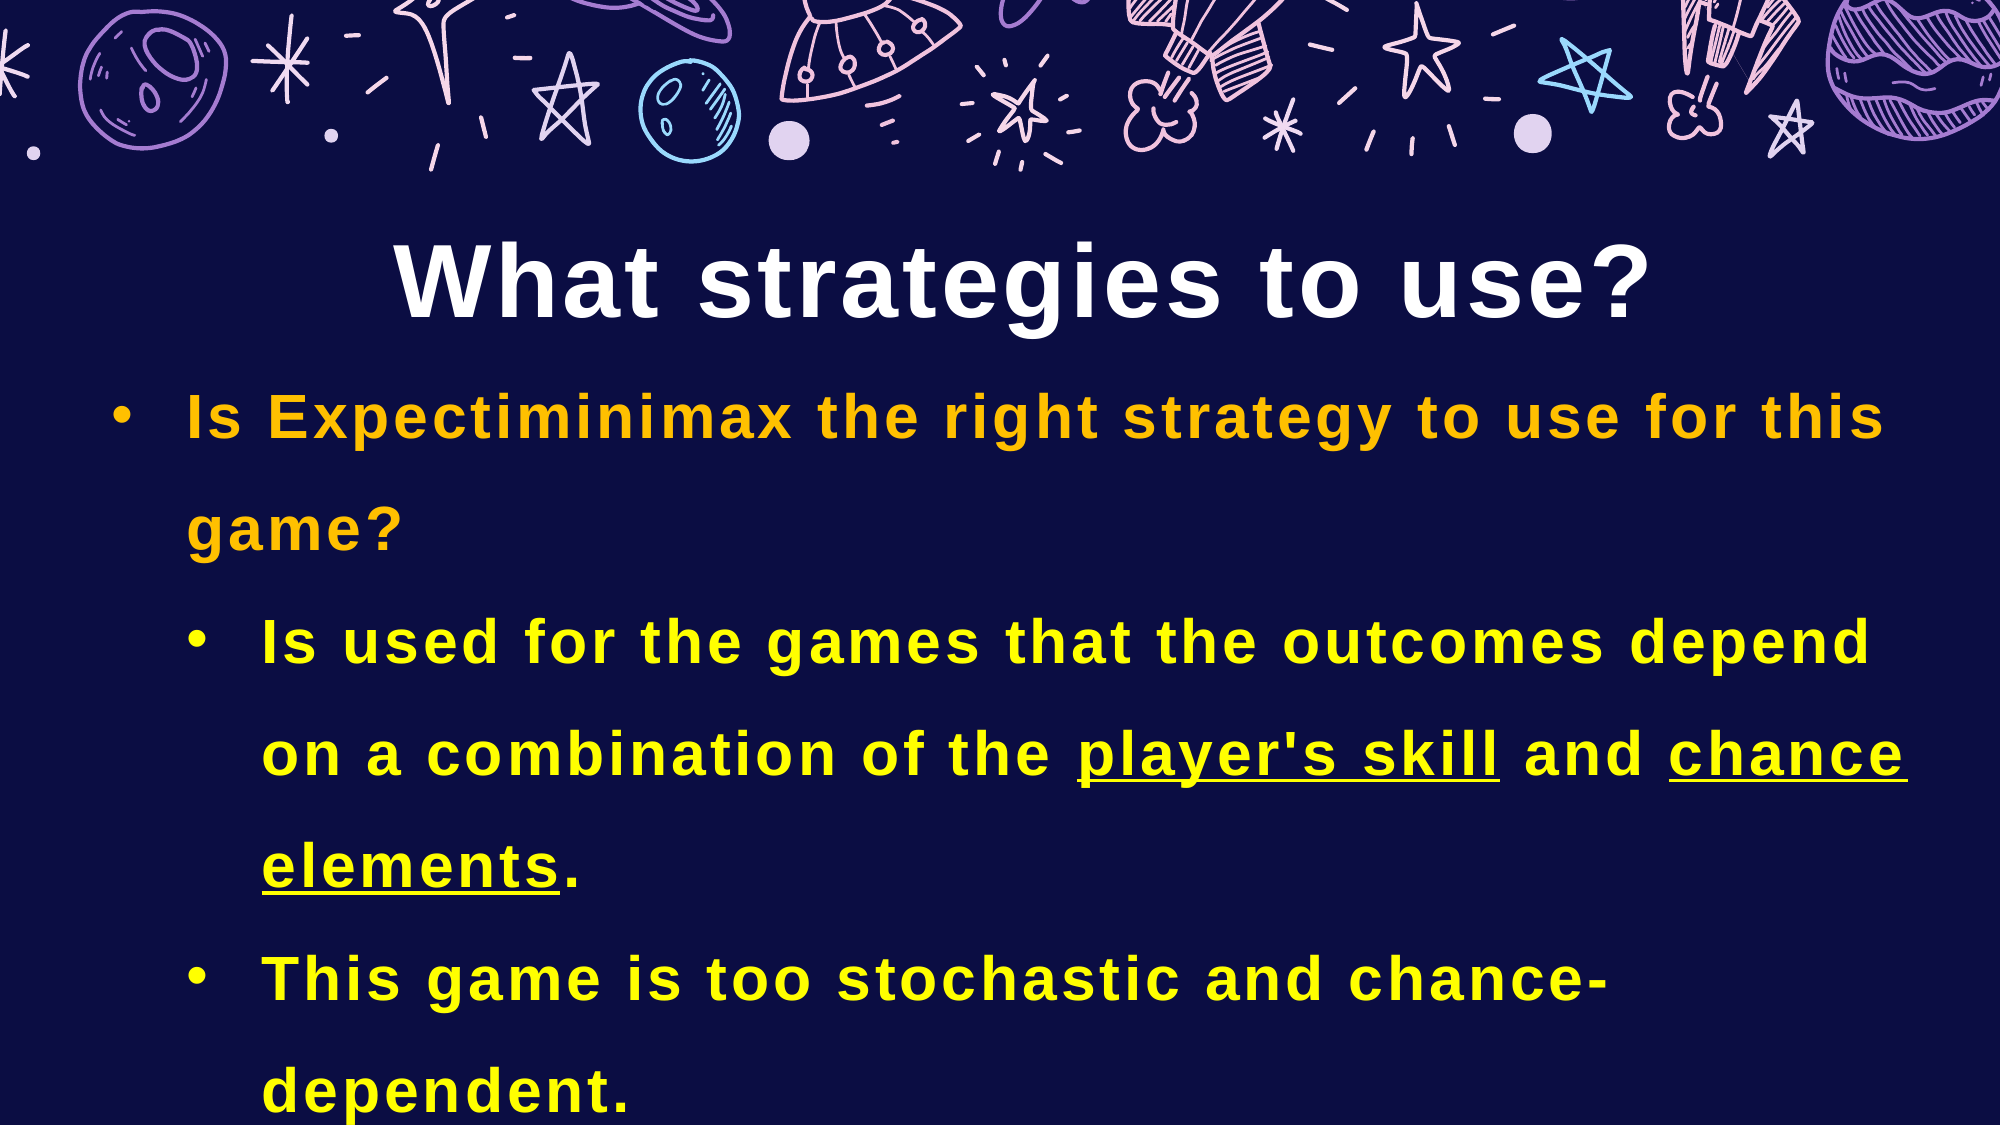

What strategies to use?
Is Expectiminimax the right strategy to use for this game?
Is used for the games that the outcomes depend on a combination of the player's skill and chance elements.
This game is too stochastic and chance-dependent.
Finding the utilities (heuristics) of the terminal states is not easy for this game. (why?)